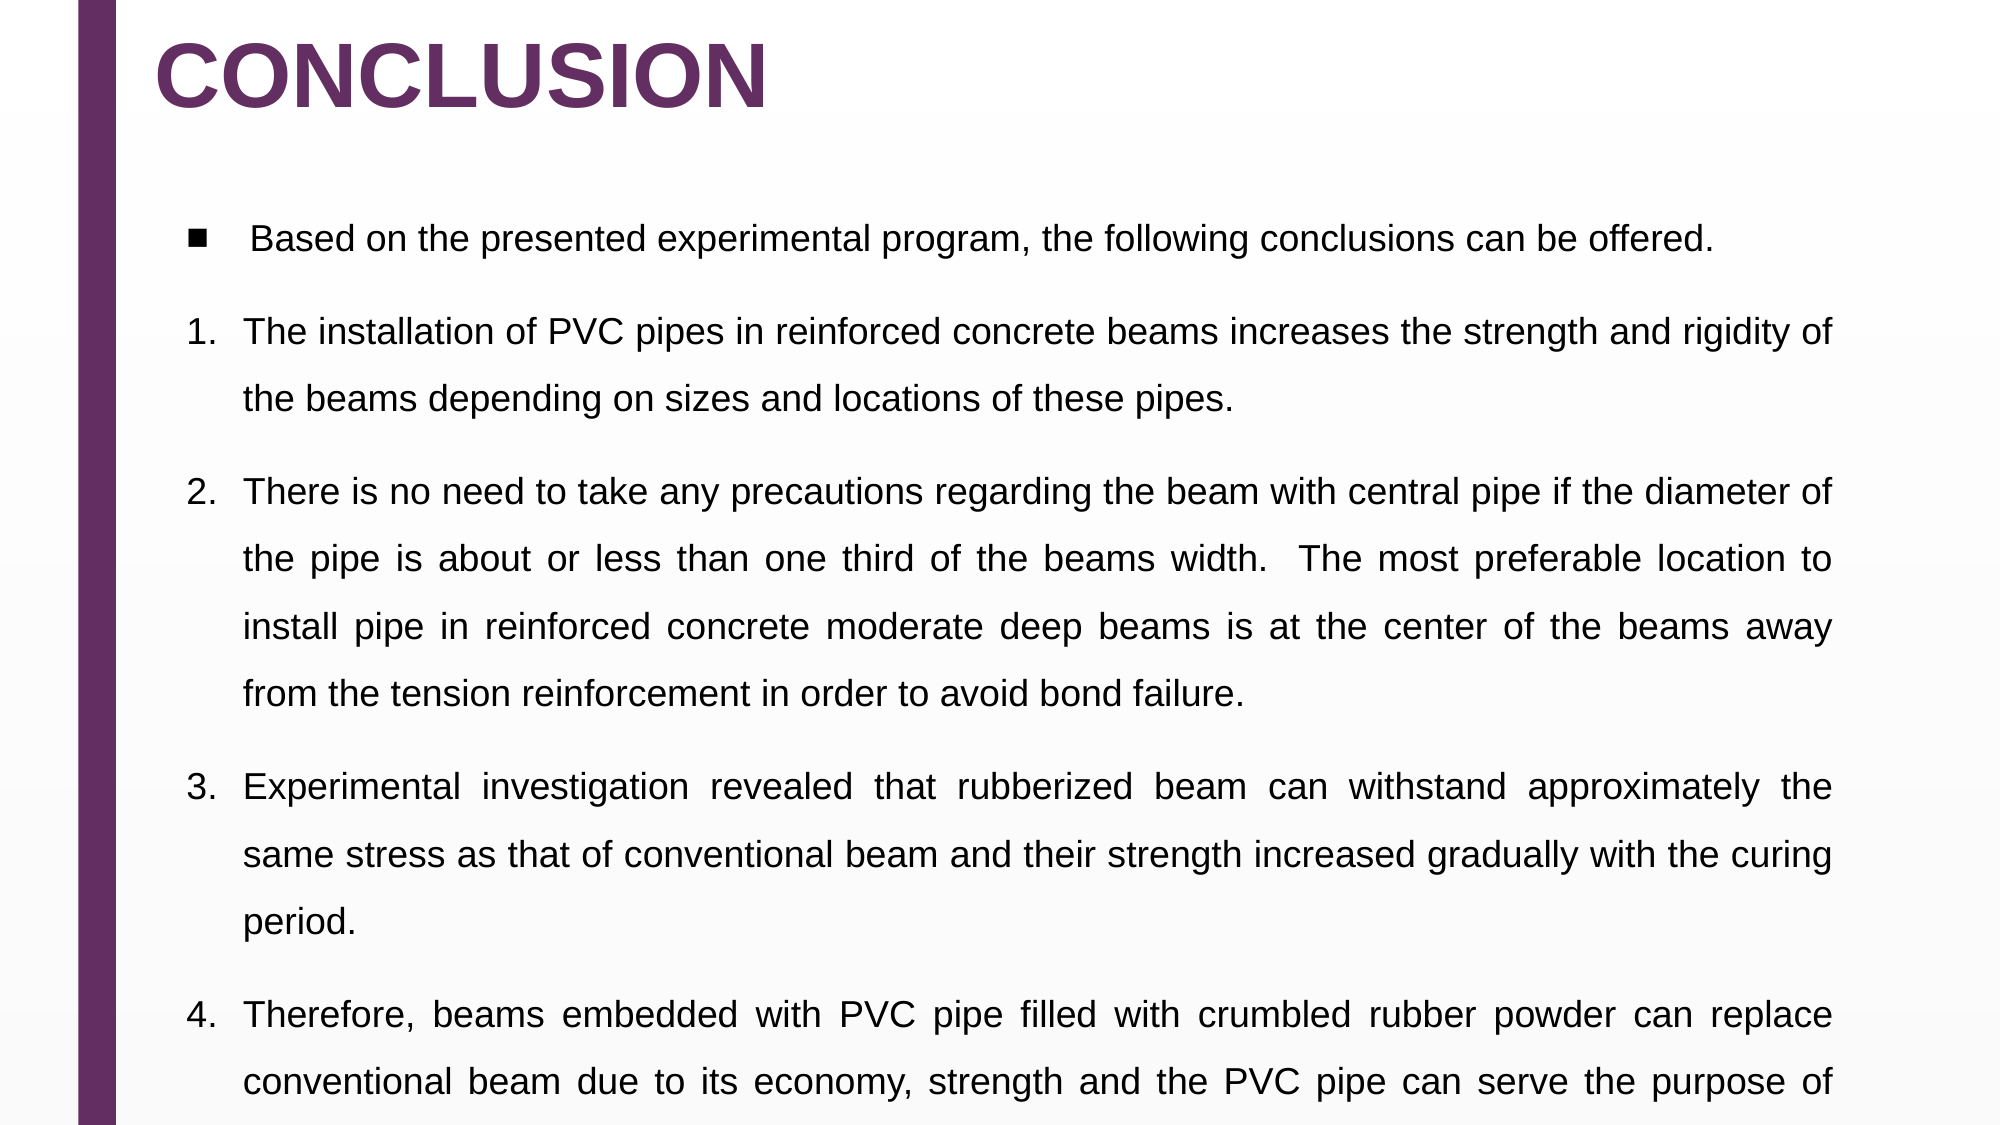

# CONCLUSION
Based on the presented experimental program, the following conclusions can be offered.
The installation of PVC pipes in reinforced concrete beams increases the strength and rigidity of the beams depending on sizes and locations of these pipes.
There is no need to take any precautions regarding the beam with central pipe if the diameter of the pipe is about or less than one third of the beams width.  The most preferable location to install pipe in reinforced concrete moderate deep beams is at the center of the beams away from the tension reinforcement in order to avoid bond failure.
Experimental investigation revealed that rubberized beam can withstand approximately the same stress as that of conventional beam and their strength increased gradually with the curing period.
Therefore, beams embedded with PVC pipe filled with crumbled rubber powder can replace conventional beam due to its economy, strength and the PVC pipe can serve the purpose of conduit pipes for electrical wire installation.